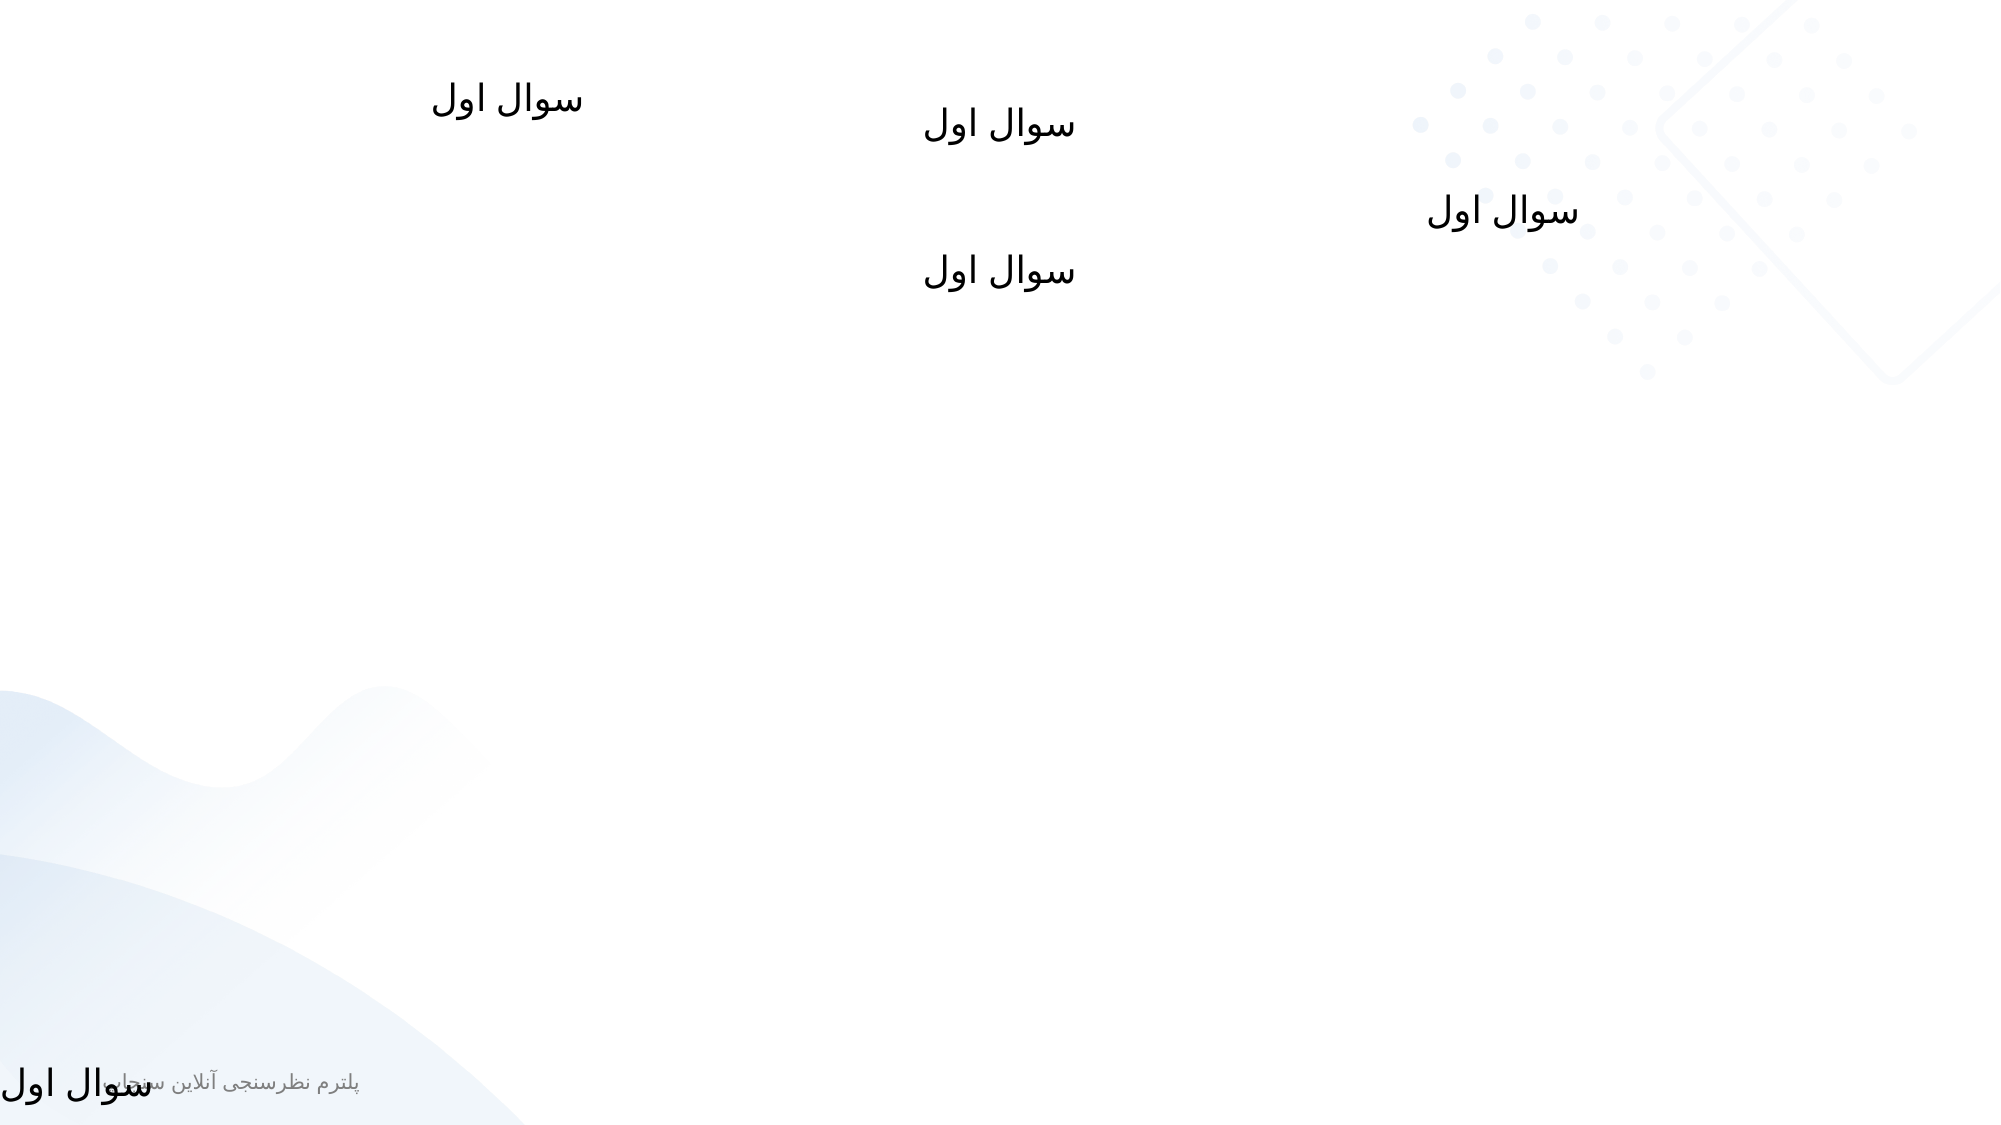

سوال اول
سوال اول
سوال اول
سوال اول
سوال اول